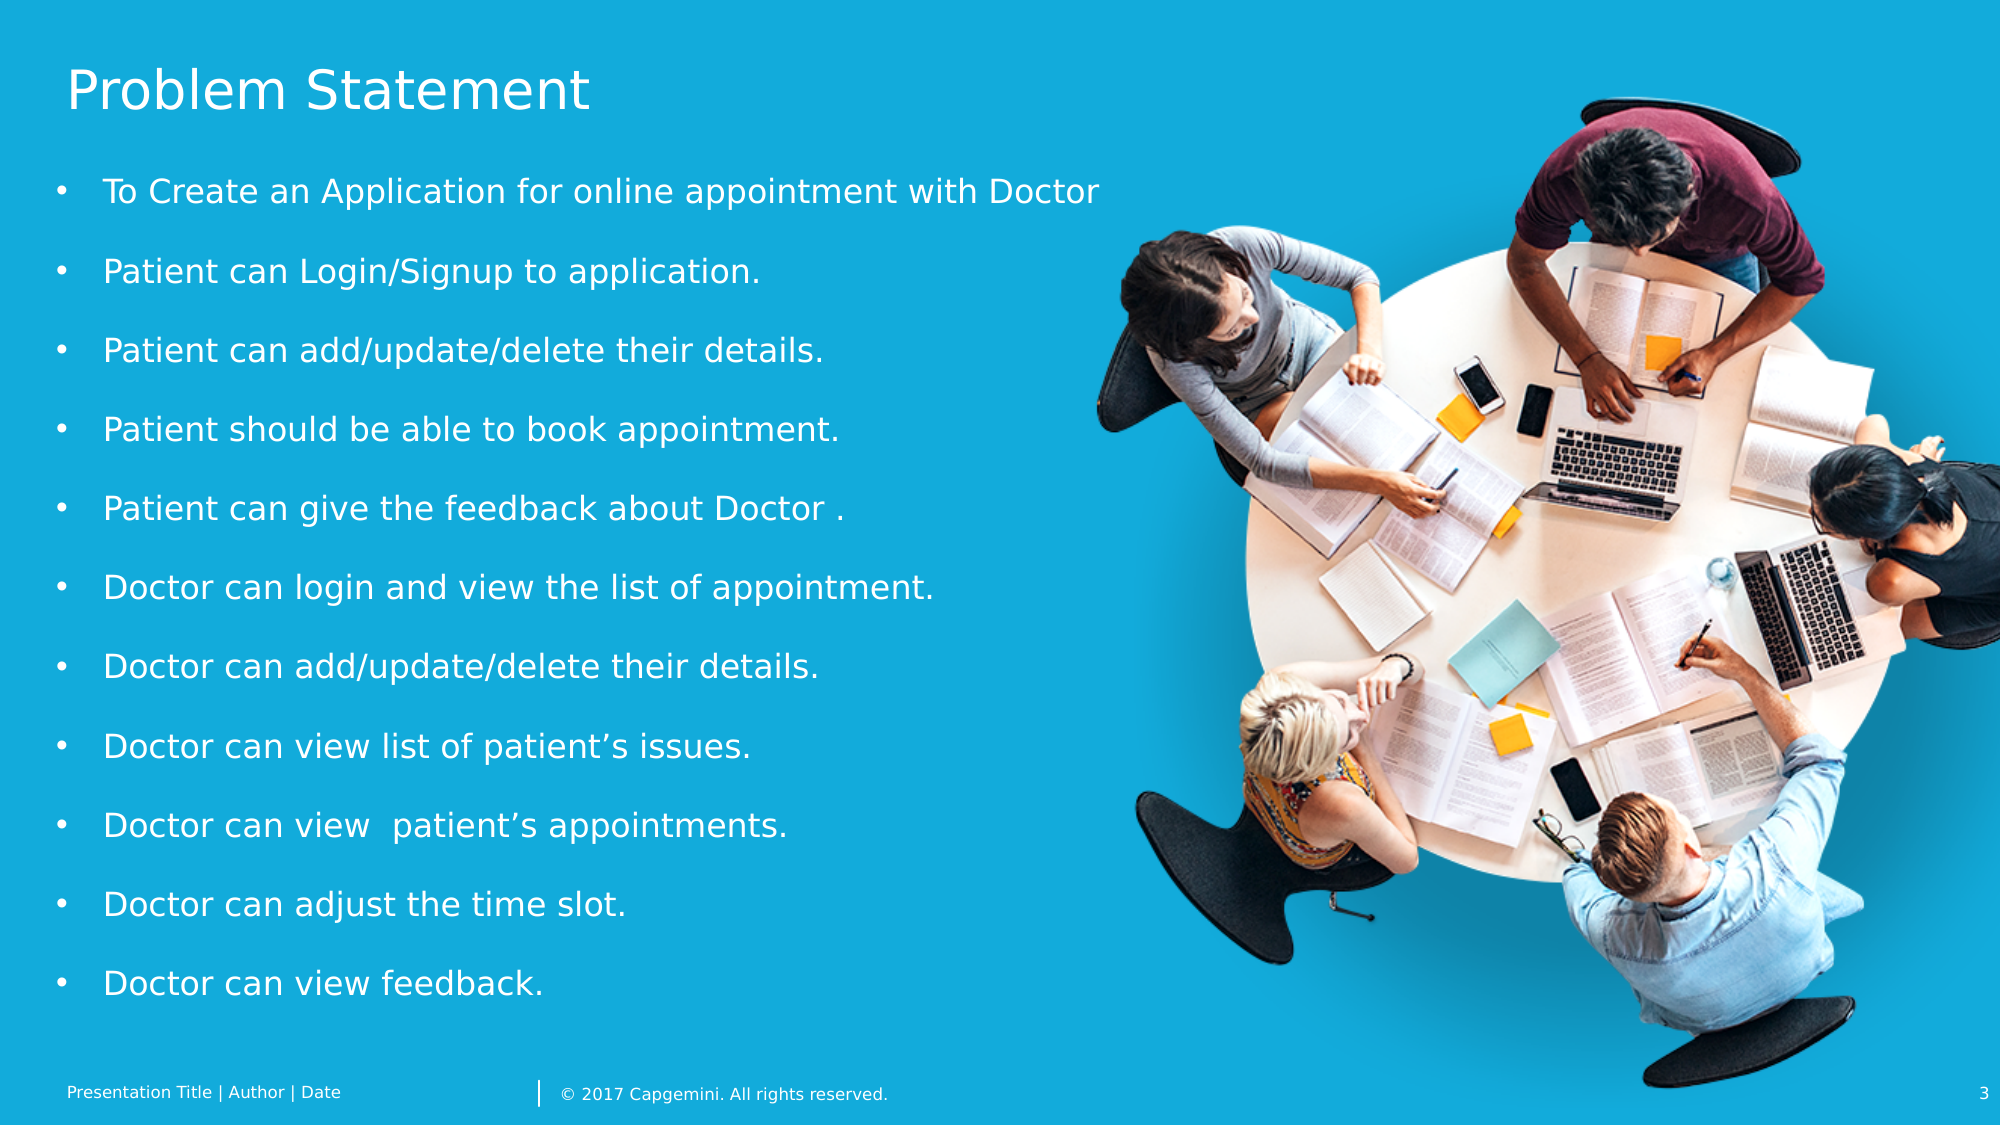

# Problem Statement
To Create an Application for online appointment with Doctor
Patient can Login/Signup to application.
Patient can add/update/delete their details.
Patient should be able to book appointment.
Patient can give the feedback about Doctor .
Doctor can login and view the list of appointment.
Doctor can add/update/delete their details.
Doctor can view list of patient’s issues.
Doctor can view  patient’s appointments.
Doctor can adjust the time slot.
Doctor can view feedback.